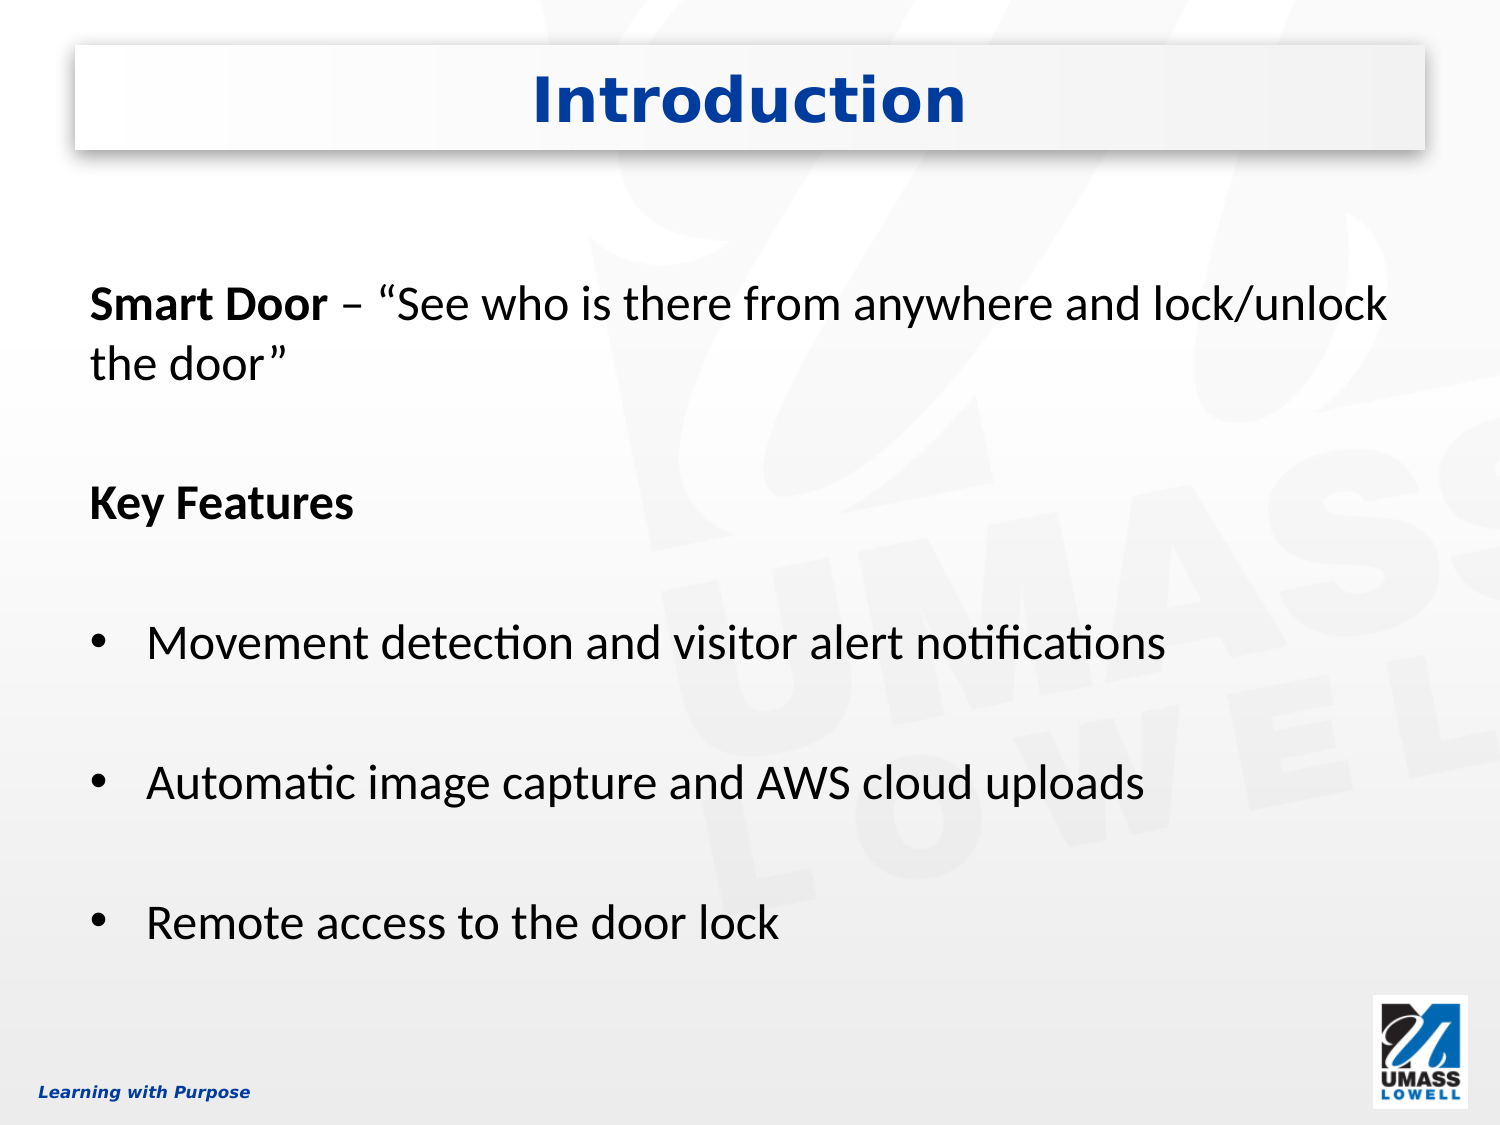

# Introduction
Smart Door – “See who is there from anywhere and lock/unlock the door”

Key Features

Movement detection and visitor alert notifications

Automatic image capture and AWS cloud uploads

Remote access to the door lock